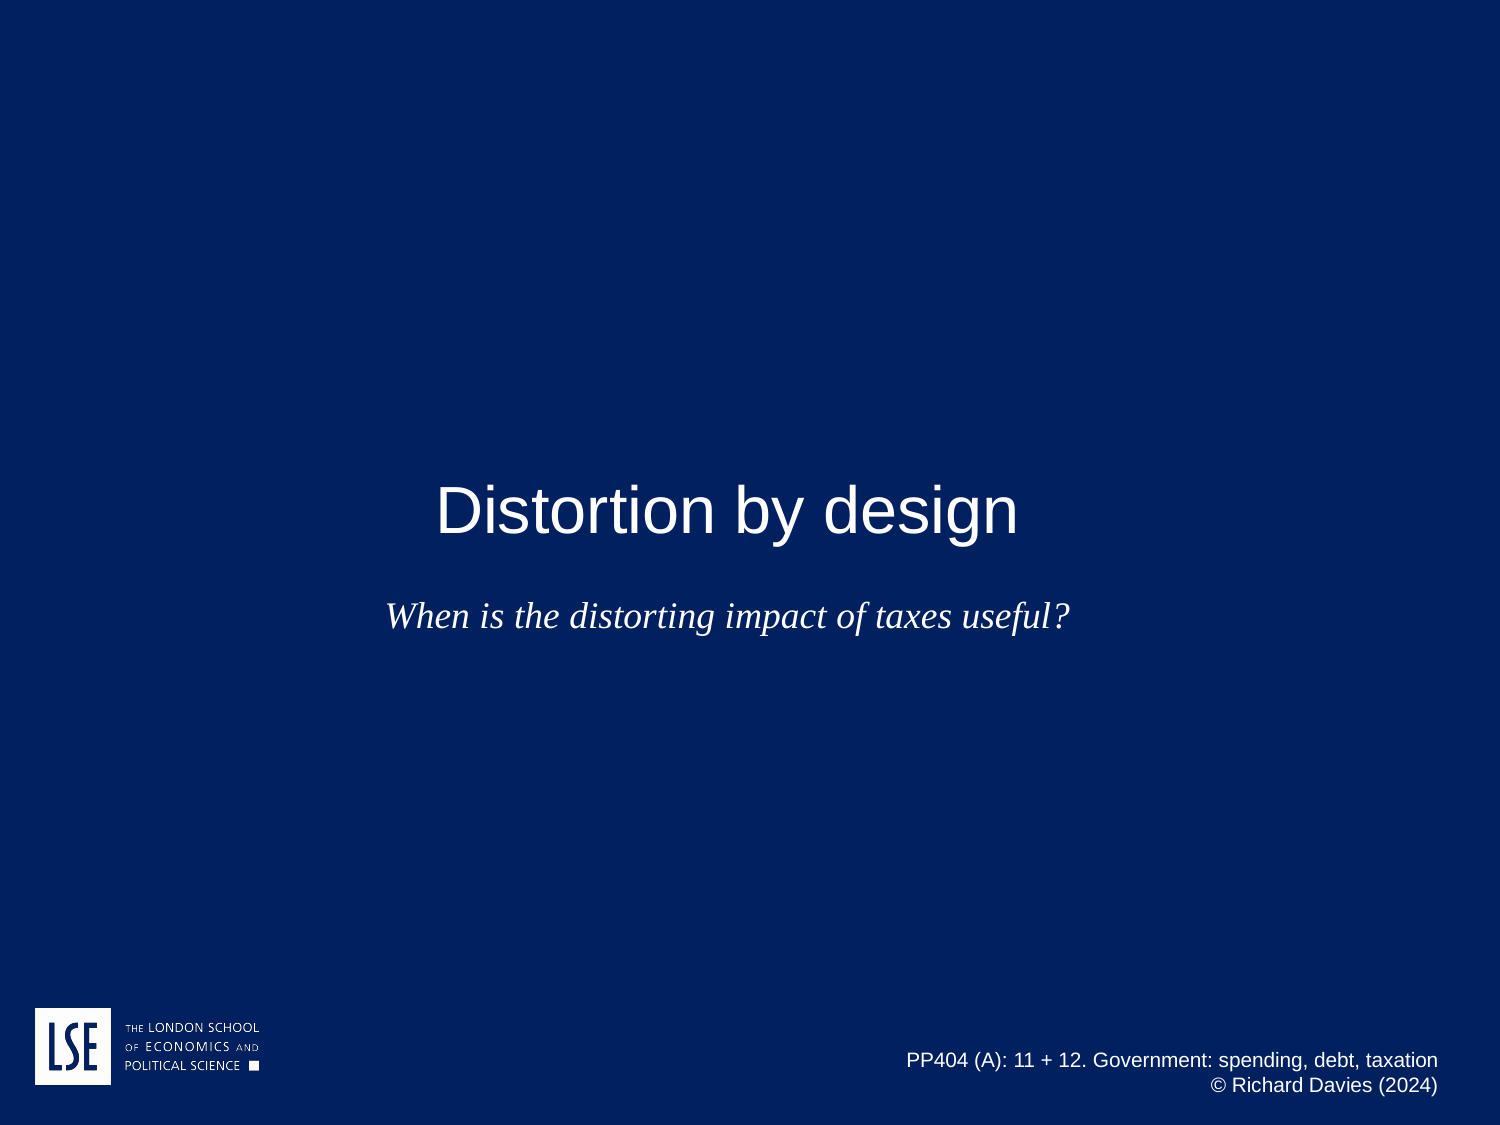

Distortion by design

When is the distorting impact of taxes useful?